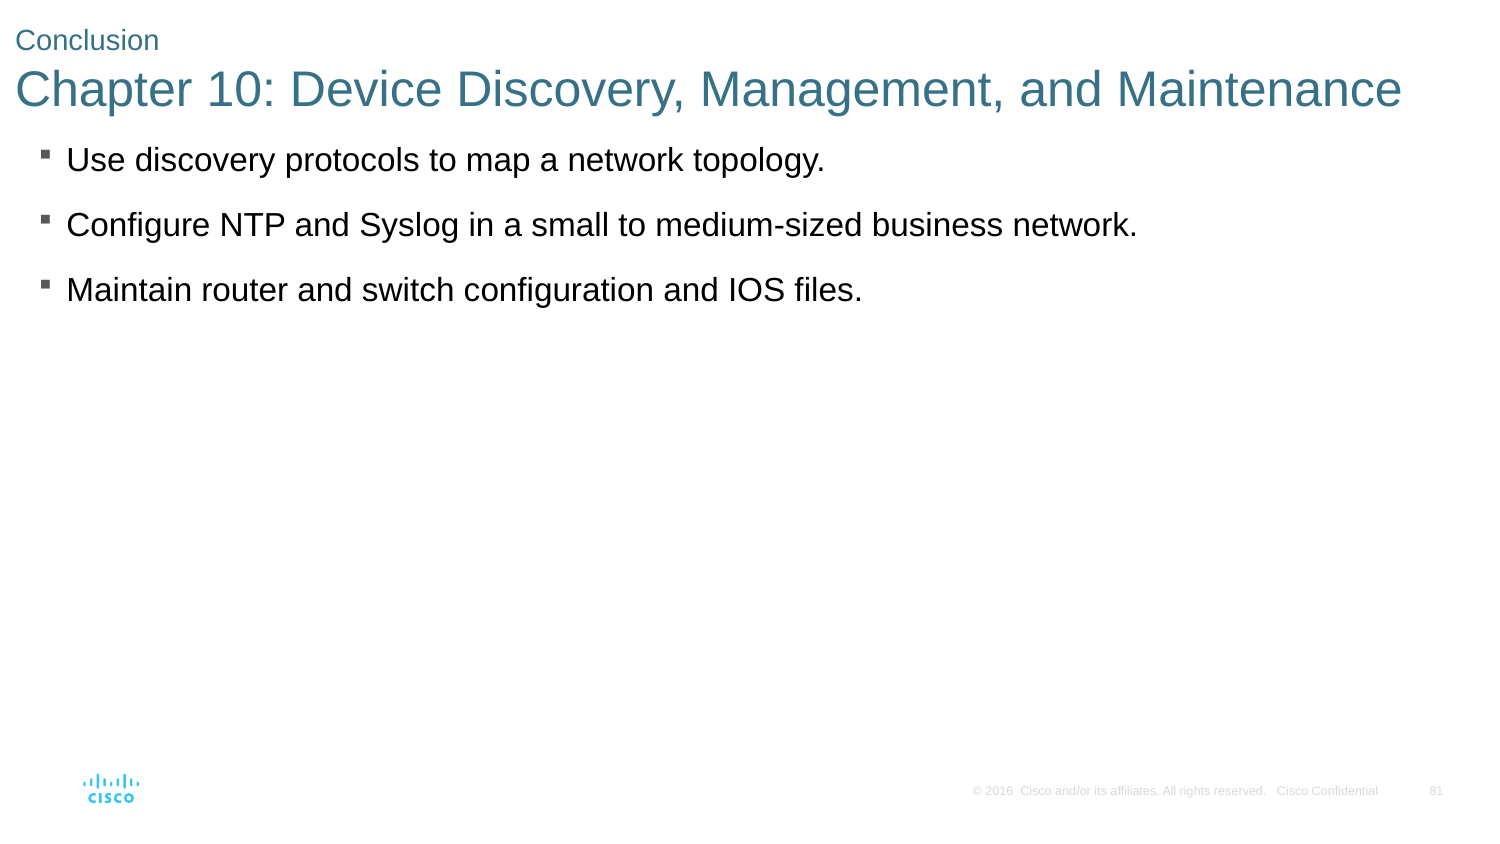

# Conclusion Chapter 10: Device Discovery, Management, and Maintenance
Use discovery protocols to map a network topology.
Configure NTP and Syslog in a small to medium-sized business network.
Maintain router and switch configuration and IOS files.